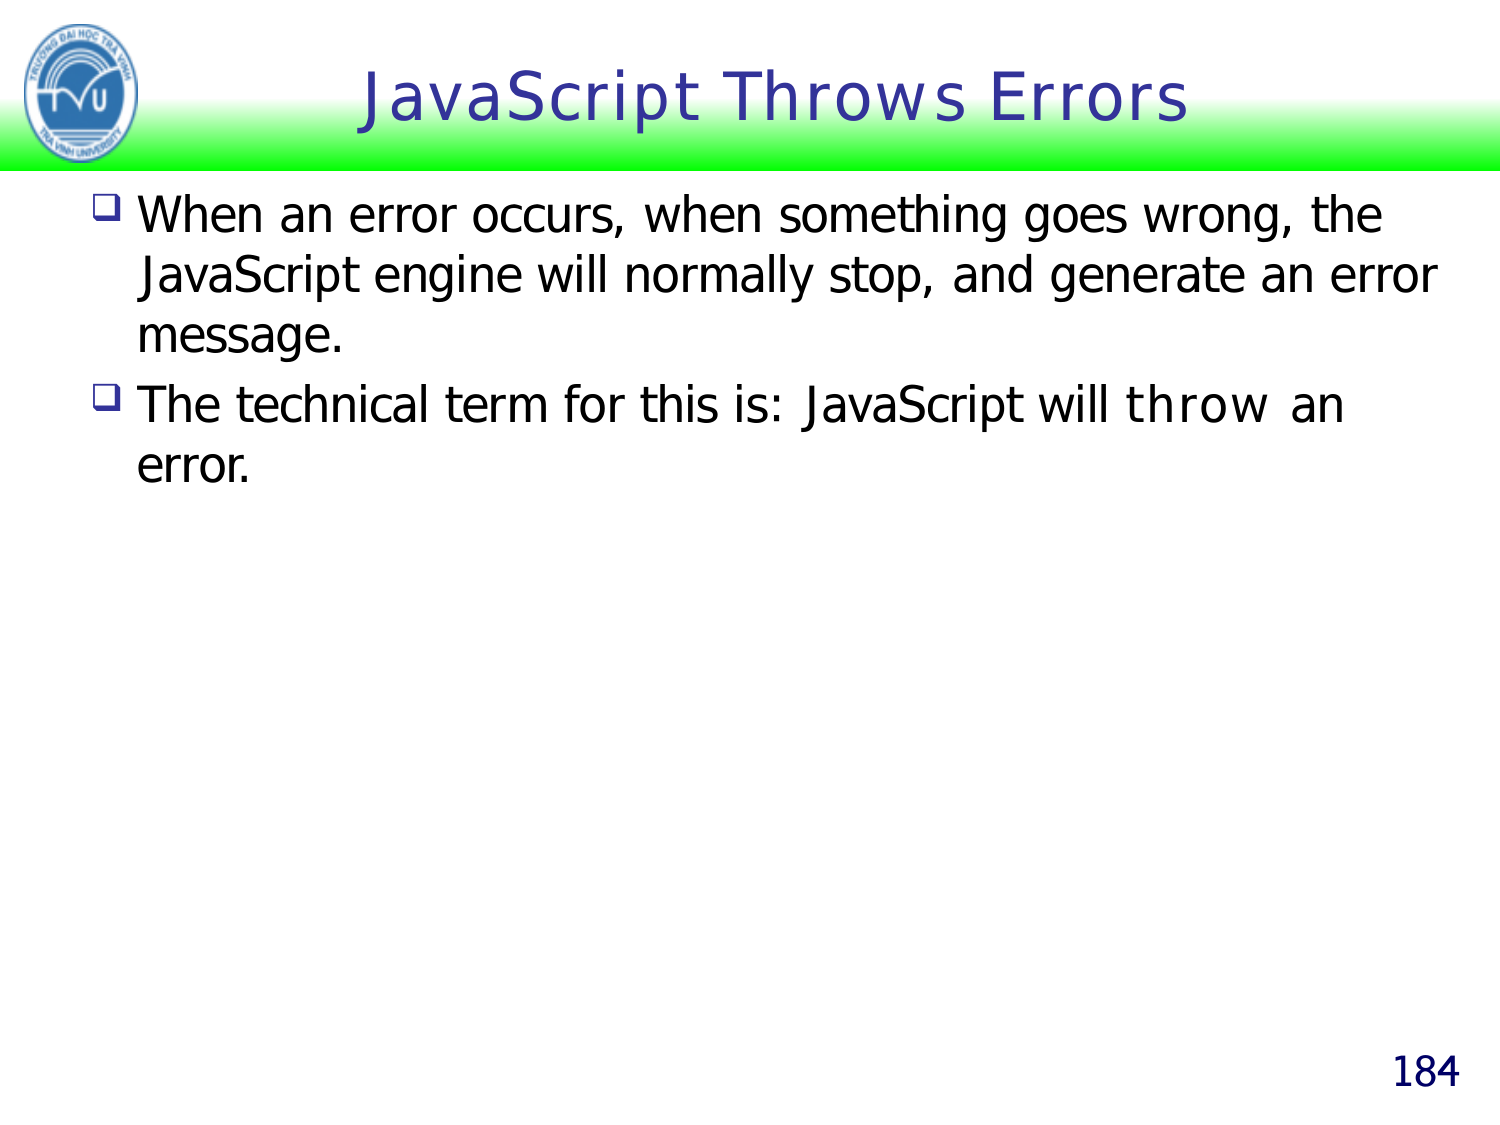

# JavaScript Throws Errors
When an error occurs, when something goes wrong, the JavaScript engine will normally stop, and generate an error message.
The technical term for this is: JavaScript will throw an error.

184